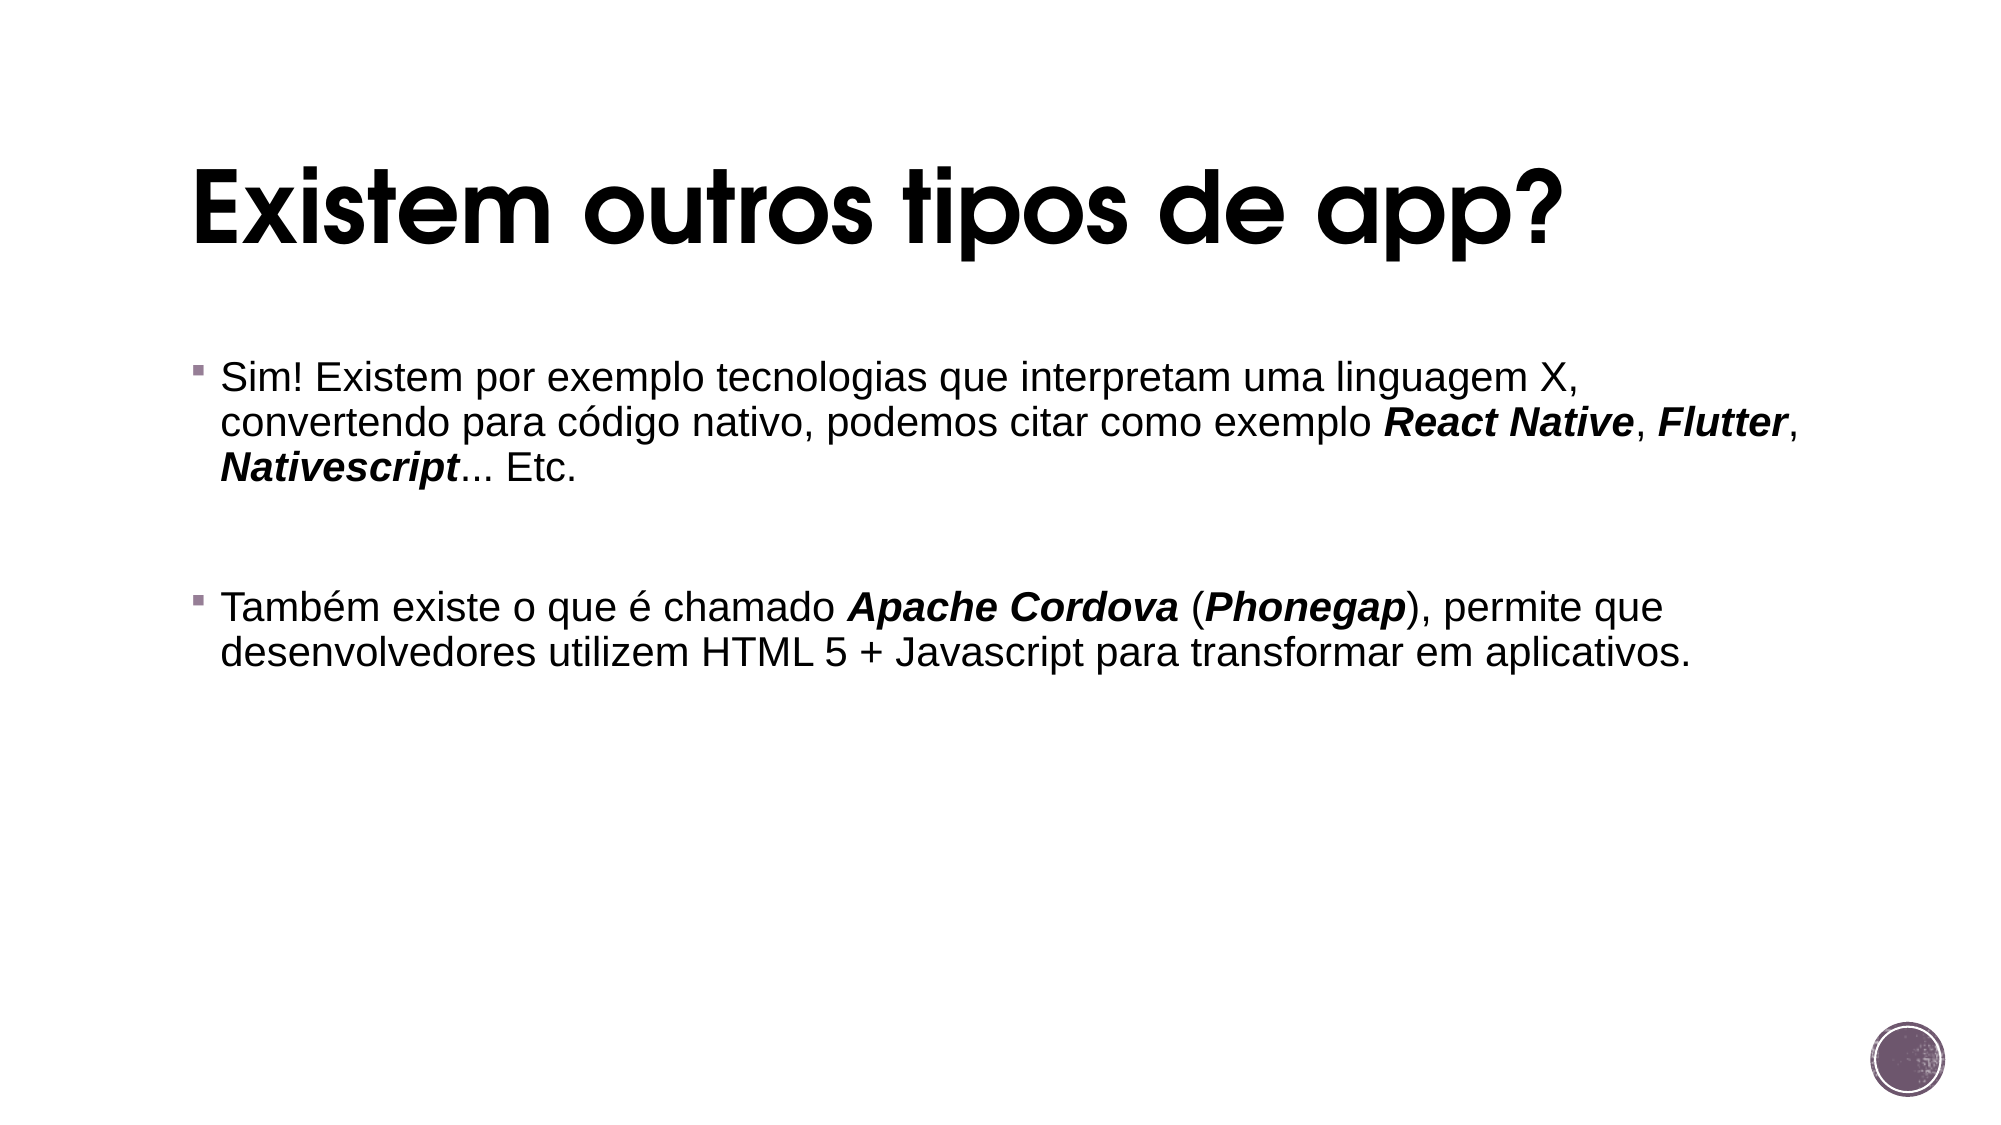

# Existem outros tipos de app?
Sim! Existem por exemplo tecnologias que interpretam uma linguagem X, convertendo para código nativo, podemos citar como exemplo React Native, Flutter, Nativescript... Etc.

Também existe o que é chamado Apache Cordova (Phonegap), permite que desenvolvedores utilizem HTML 5 + Javascript para transformar em aplicativos.